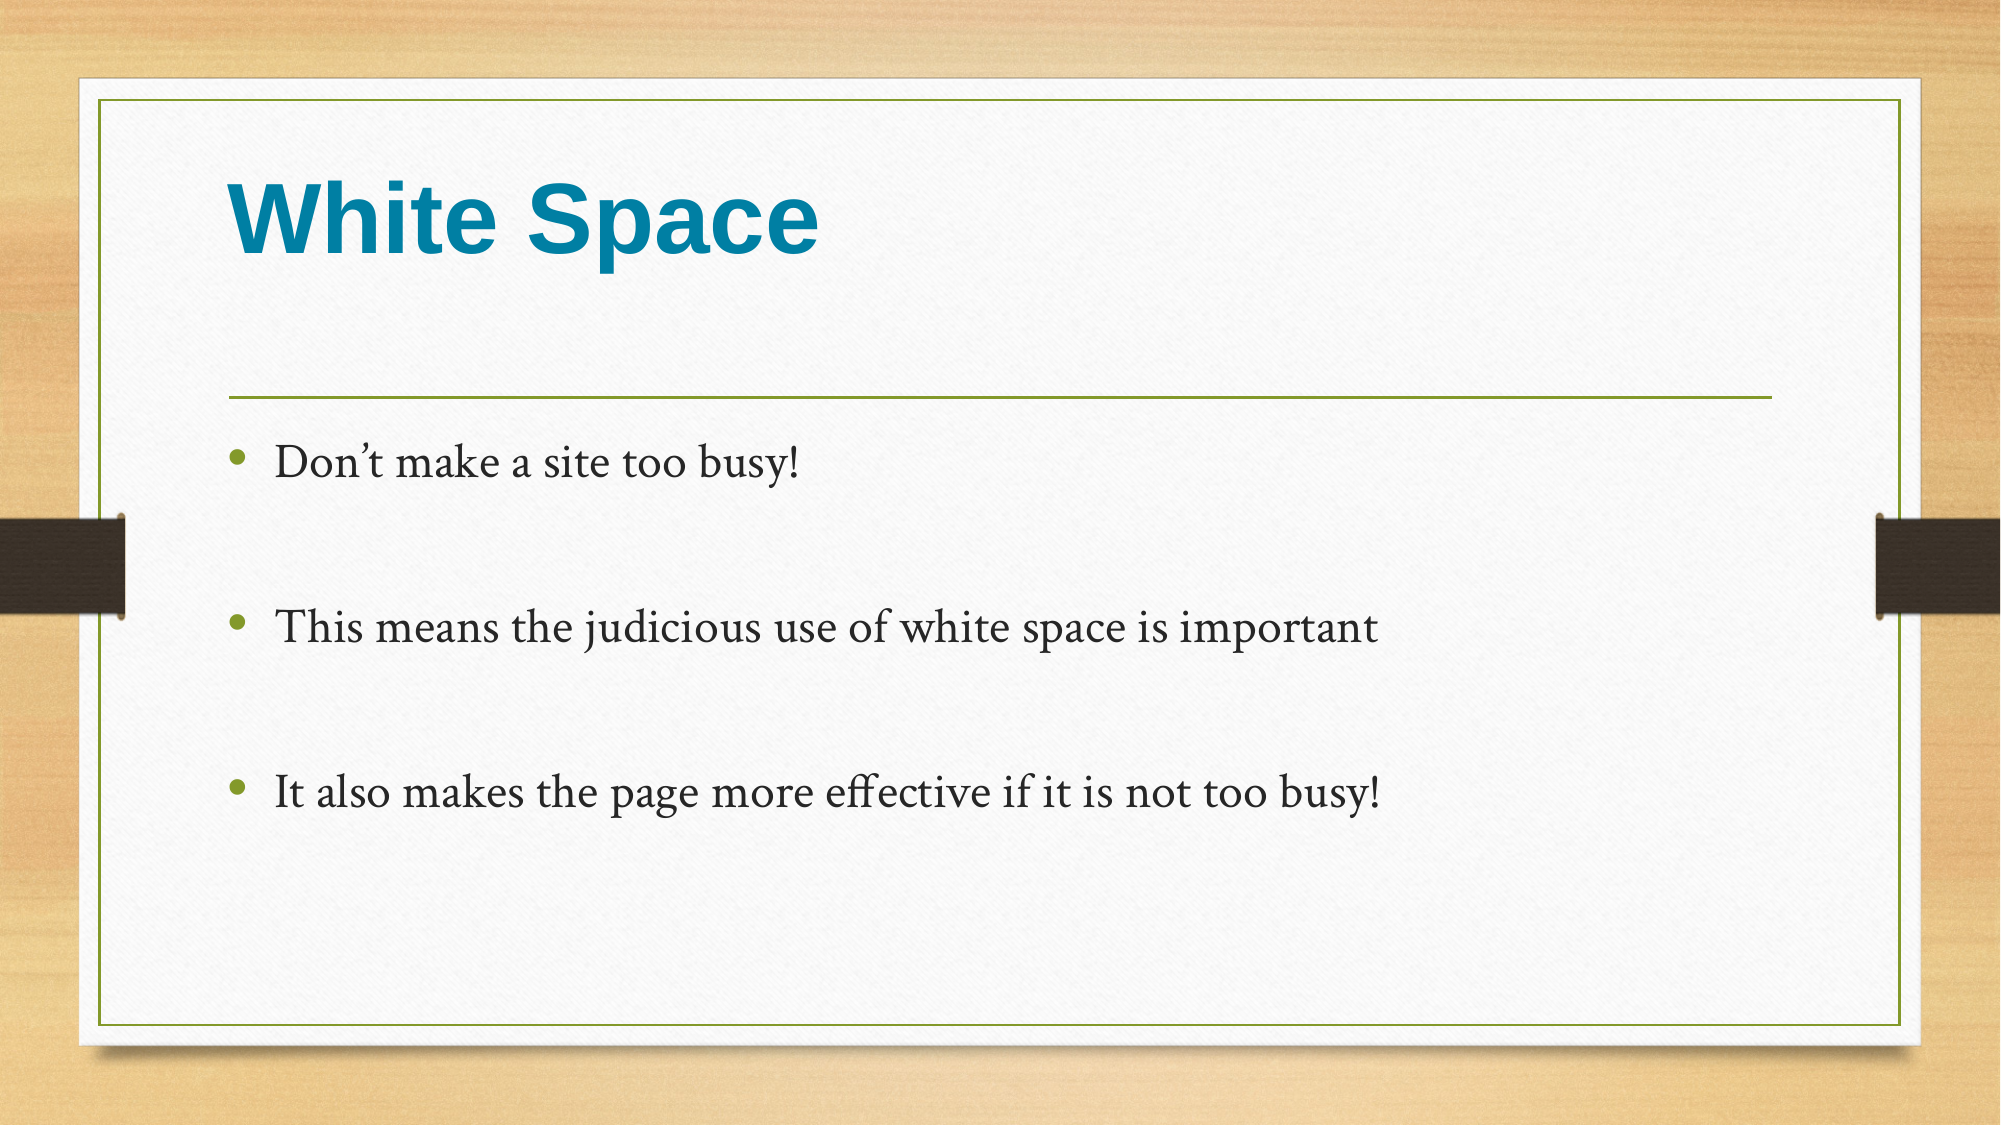

# White Space
Don’t make a site too busy!

This means the judicious use of white space is important

It also makes the page more effective if it is not too busy!